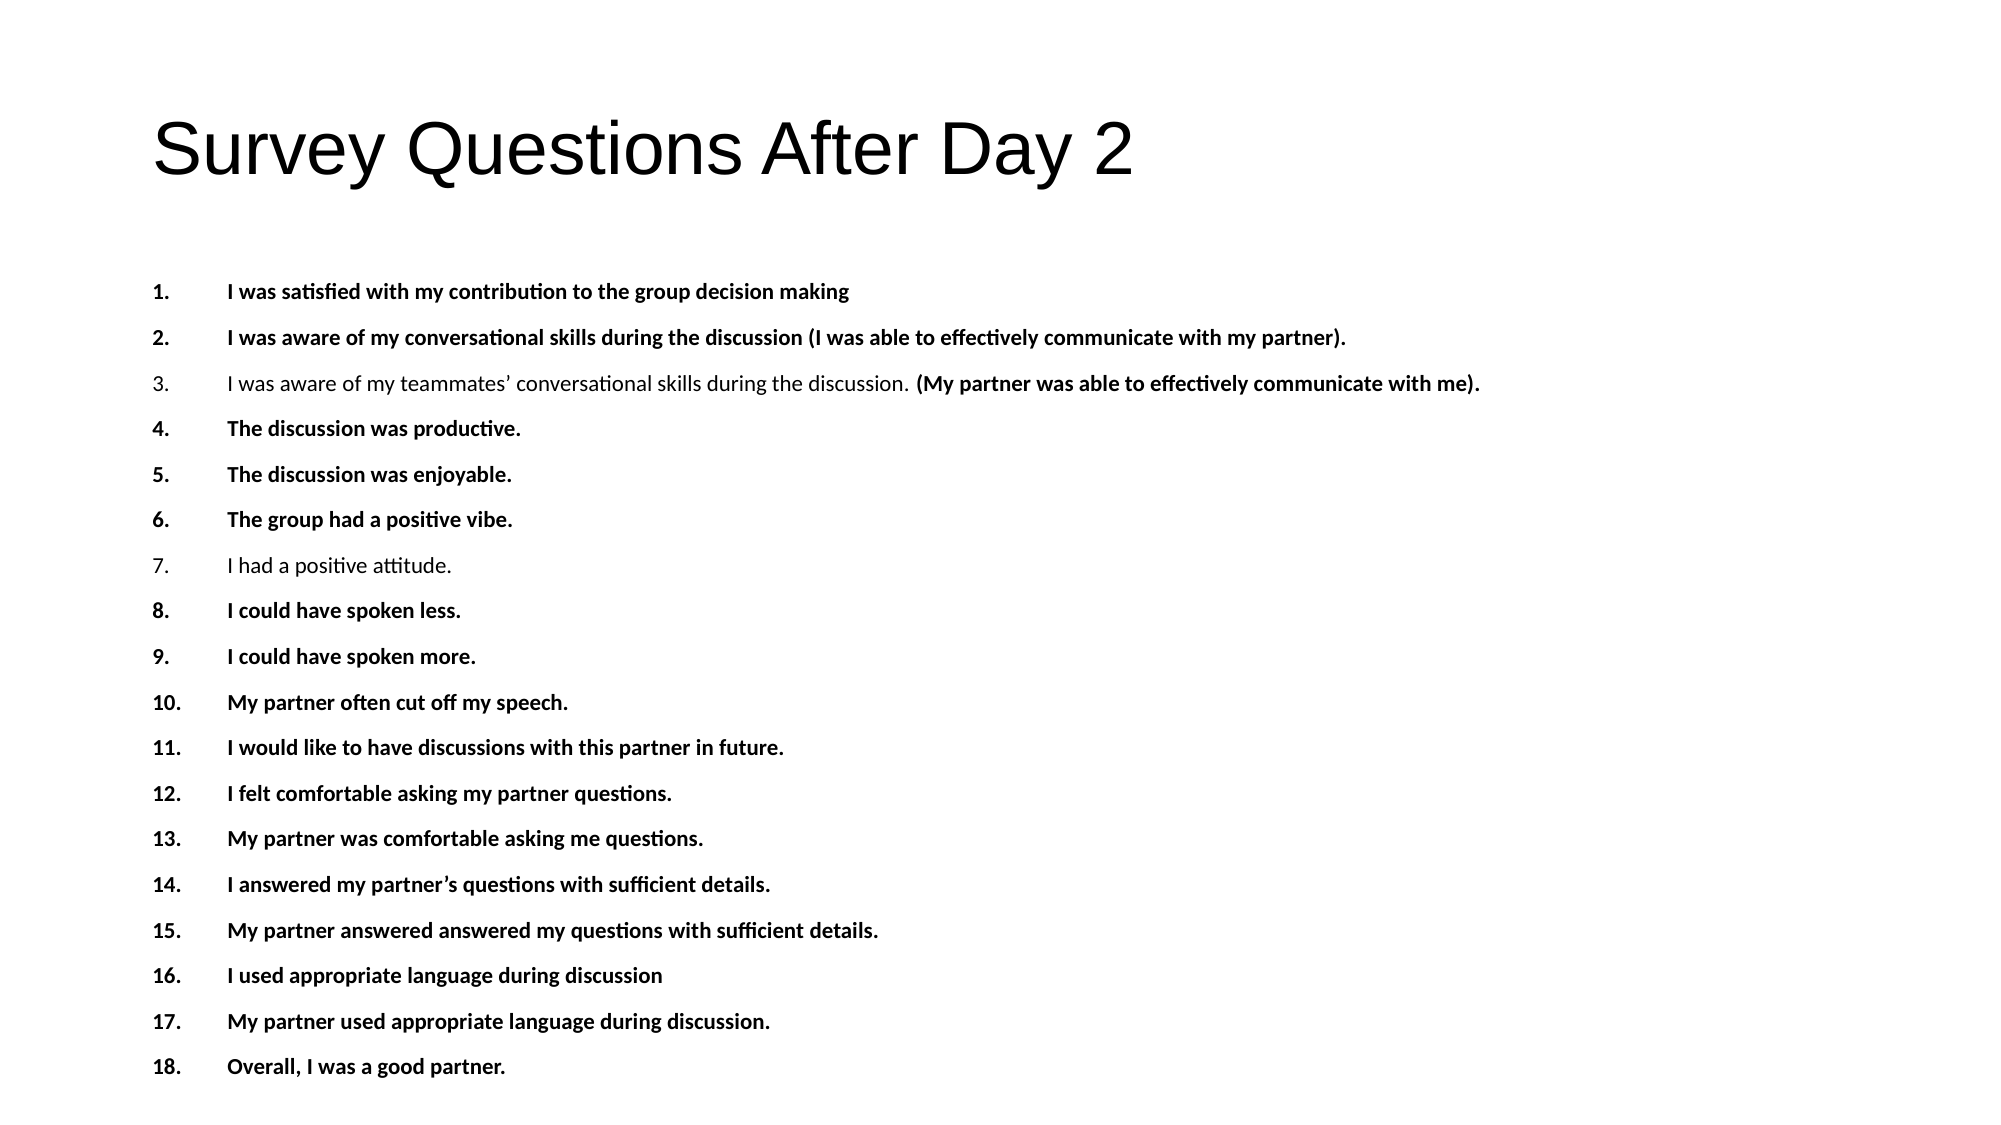

# Survey Questions After Day 2
I was satisfied with my contribution to the group decision making
I was aware of my conversational skills during the discussion (I was able to effectively communicate with my partner).
I was aware of my teammates’ conversational skills during the discussion. (My partner was able to effectively communicate with me).
The discussion was productive.
The discussion was enjoyable.
The group had a positive vibe.
I had a positive attitude.
I could have spoken less.
I could have spoken more.
My partner often cut off my speech.
I would like to have discussions with this partner in future.
I felt comfortable asking my partner questions.
My partner was comfortable asking me questions.
I answered my partner’s questions with sufficient details.
My partner answered answered my questions with sufficient details.
I used appropriate language during discussion
My partner used appropriate language during discussion.
Overall, I was a good partner.